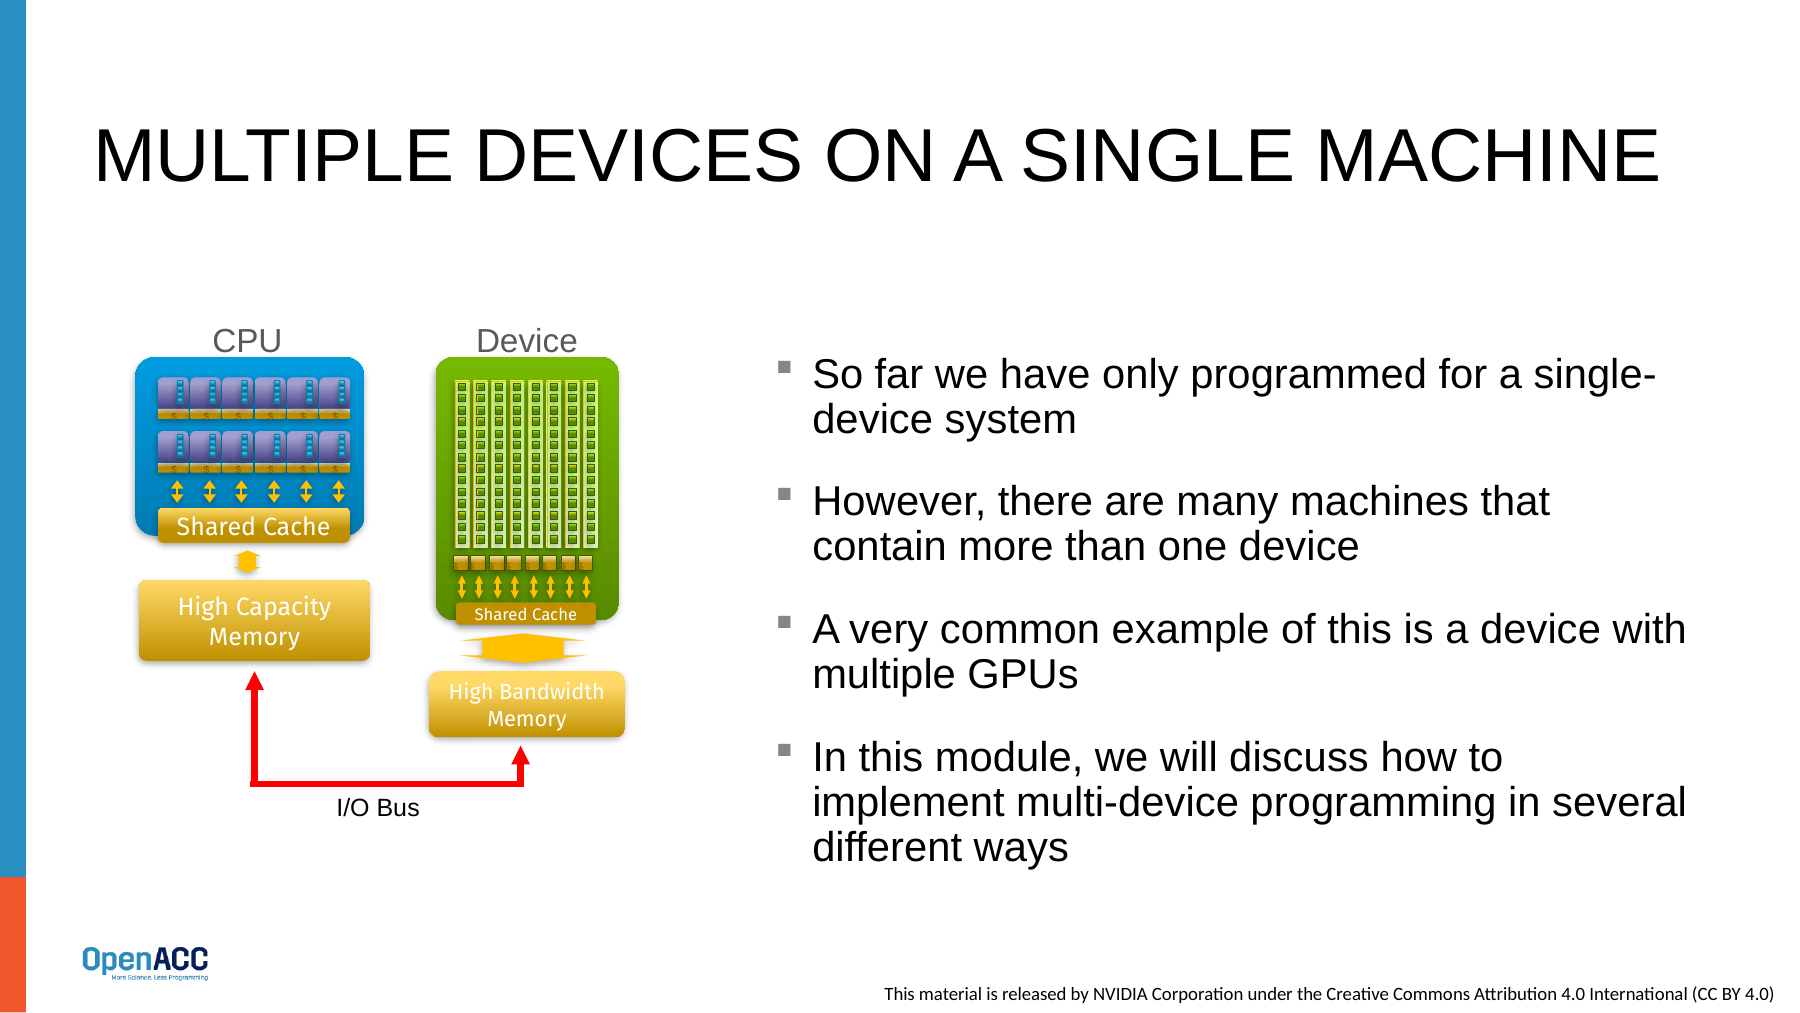

# Multiple Devices on a single machine
Device

$
$
$
$
$
$
$
$

Shared Cache

High Bandwidth Memory
CPU

$

$

$

$

$

$

$

$

$

$

$

$

Shared Cache

High Capacity Memory
So far we have only programmed for a single-device system
However, there are many machines that contain more than one device
A very common example of this is a device with multiple GPUs
In this module, we will discuss how to implement multi-device programming in several different ways
I/O Bus